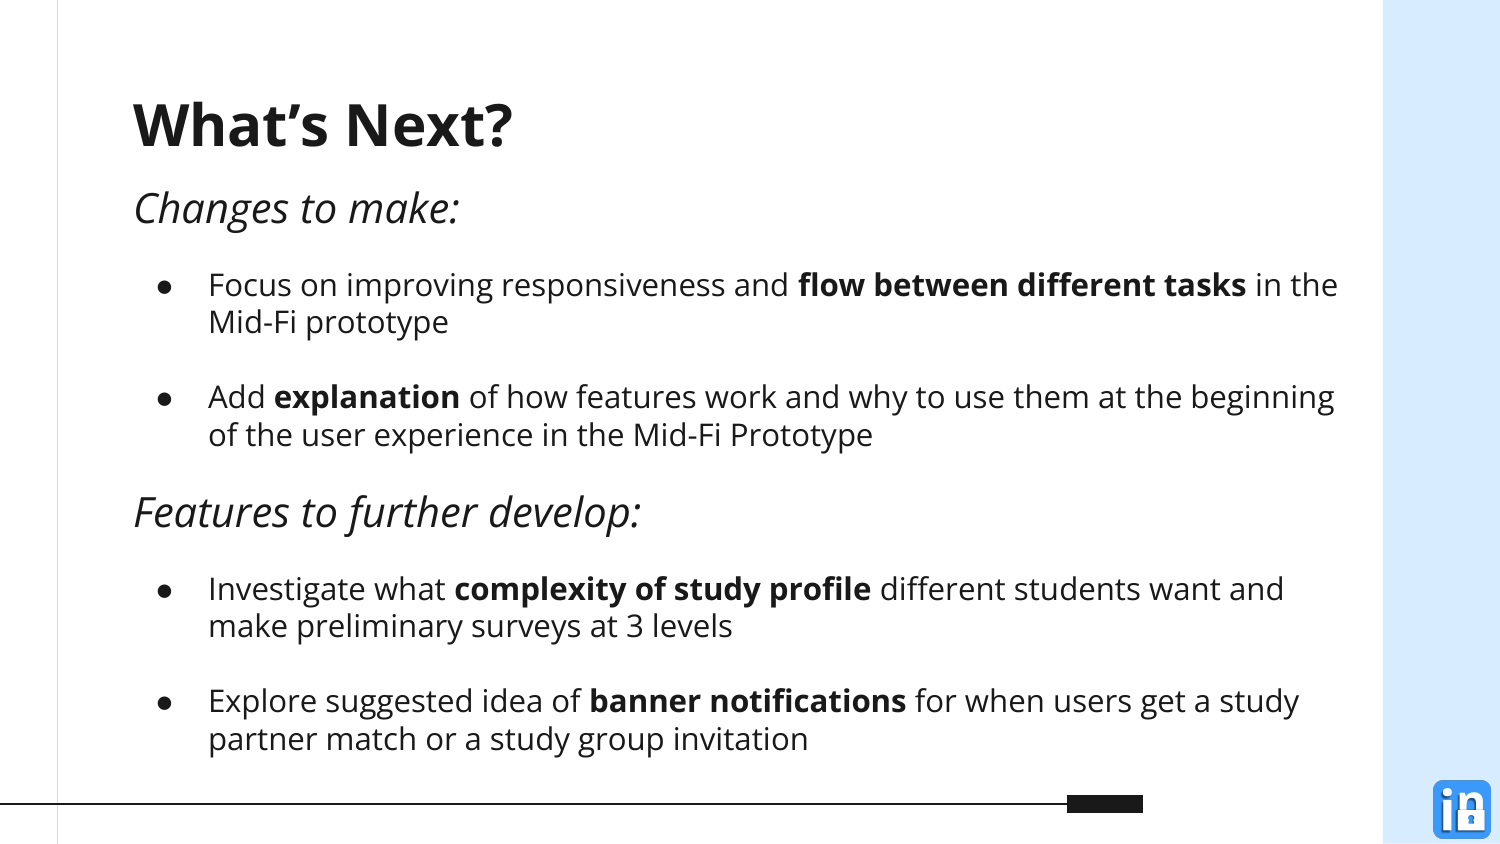

# What’s Next?
Changes to make:
Focus on improving responsiveness and flow between different tasks in the Mid-Fi prototype
Add explanation of how features work and why to use them at the beginning of the user experience in the Mid-Fi Prototype
Features to further develop:
Investigate what complexity of study profile different students want and make preliminary surveys at 3 levels
Explore suggested idea of banner notifications for when users get a study partner match or a study group invitation